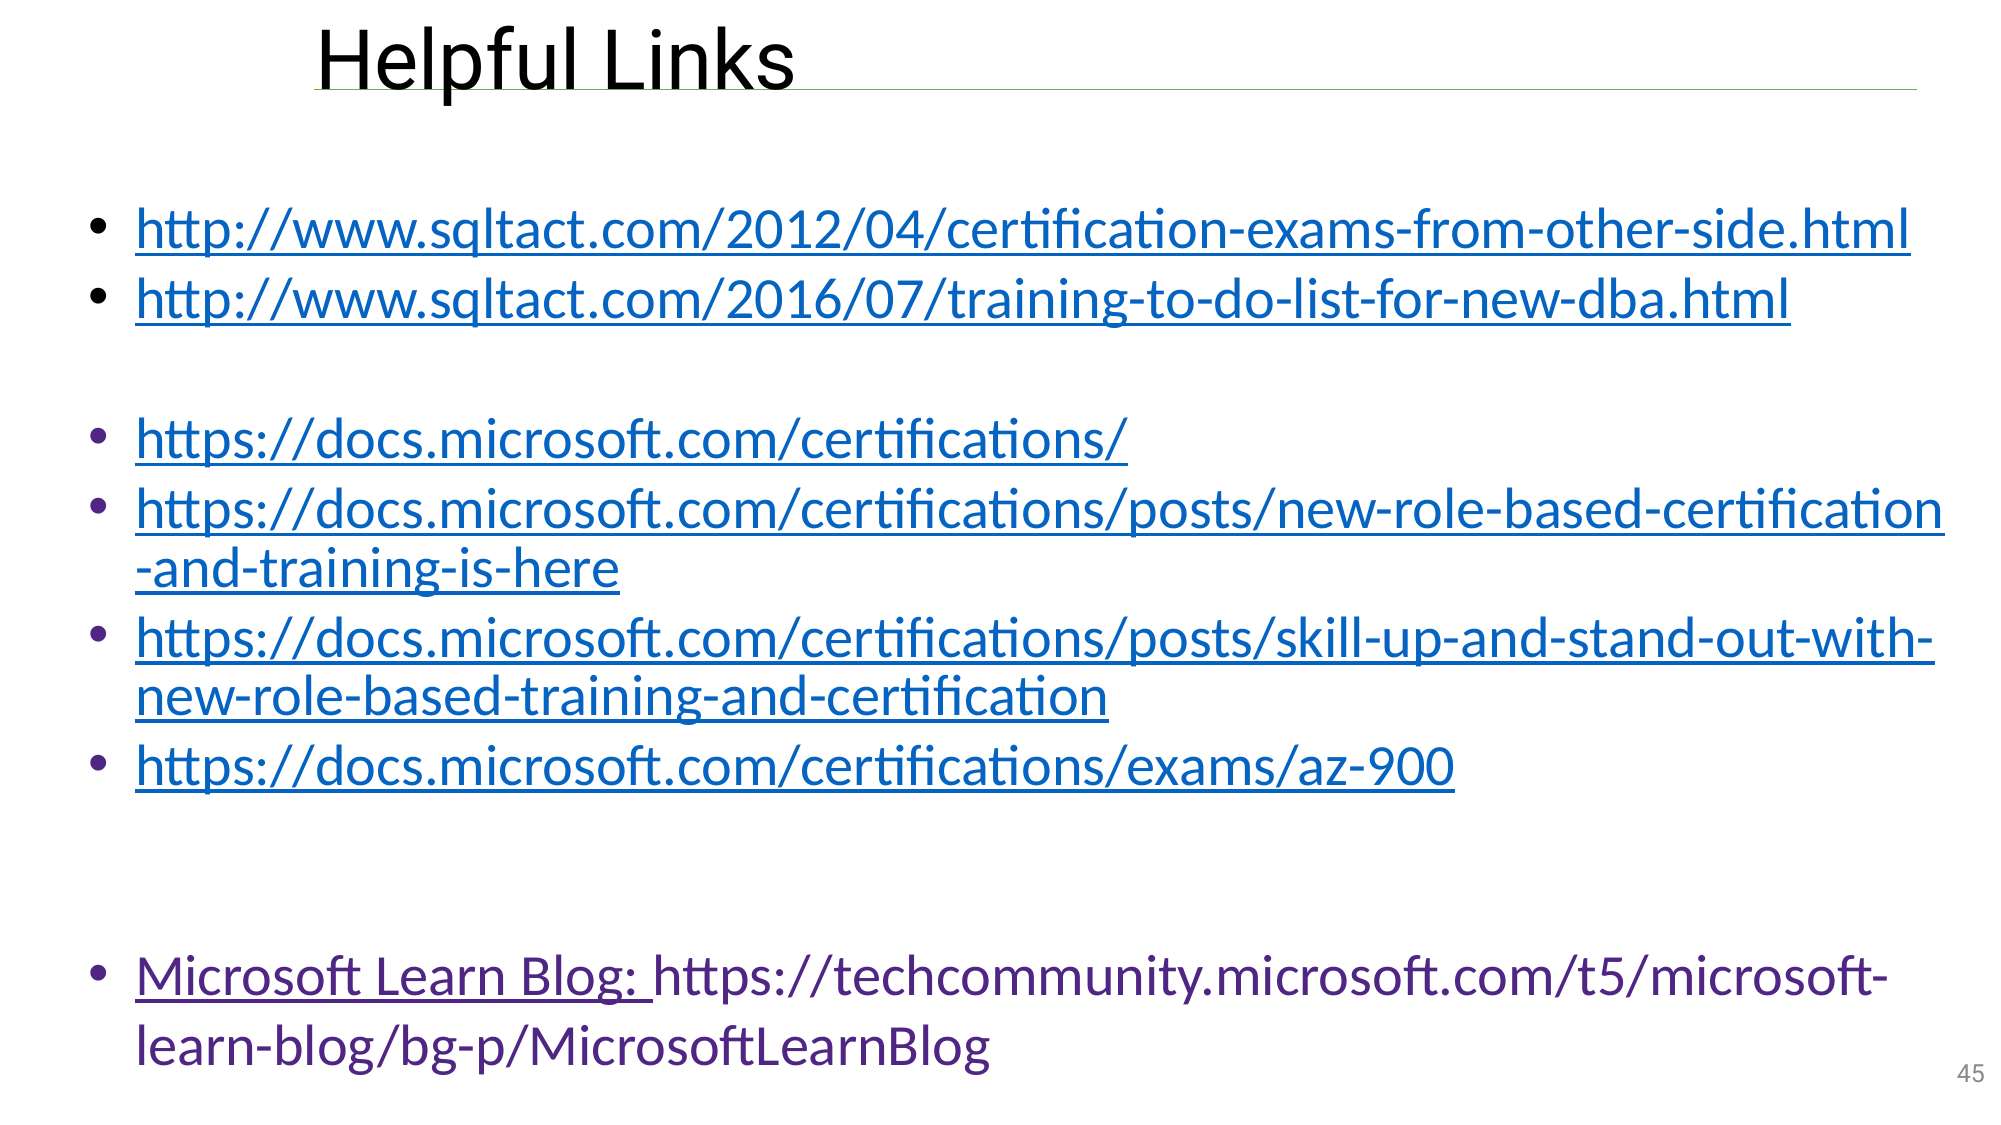

# Helpful Links
http://www.sqltact.com/2012/04/certification-exams-from-other-side.html
http://www.sqltact.com/2016/07/training-to-do-list-for-new-dba.html

https://docs.microsoft.com/certifications/
https://docs.microsoft.com/certifications/posts/new-role-based-certification-and-training-is-here
https://docs.microsoft.com/certifications/posts/skill-up-and-stand-out-with-new-role-based-training-and-certification
https://docs.microsoft.com/certifications/exams/az-900

Microsoft Learn Blog: https://techcommunity.microsoft.com/t5/microsoft-learn-blog/bg-p/MicrosoftLearnBlog

45